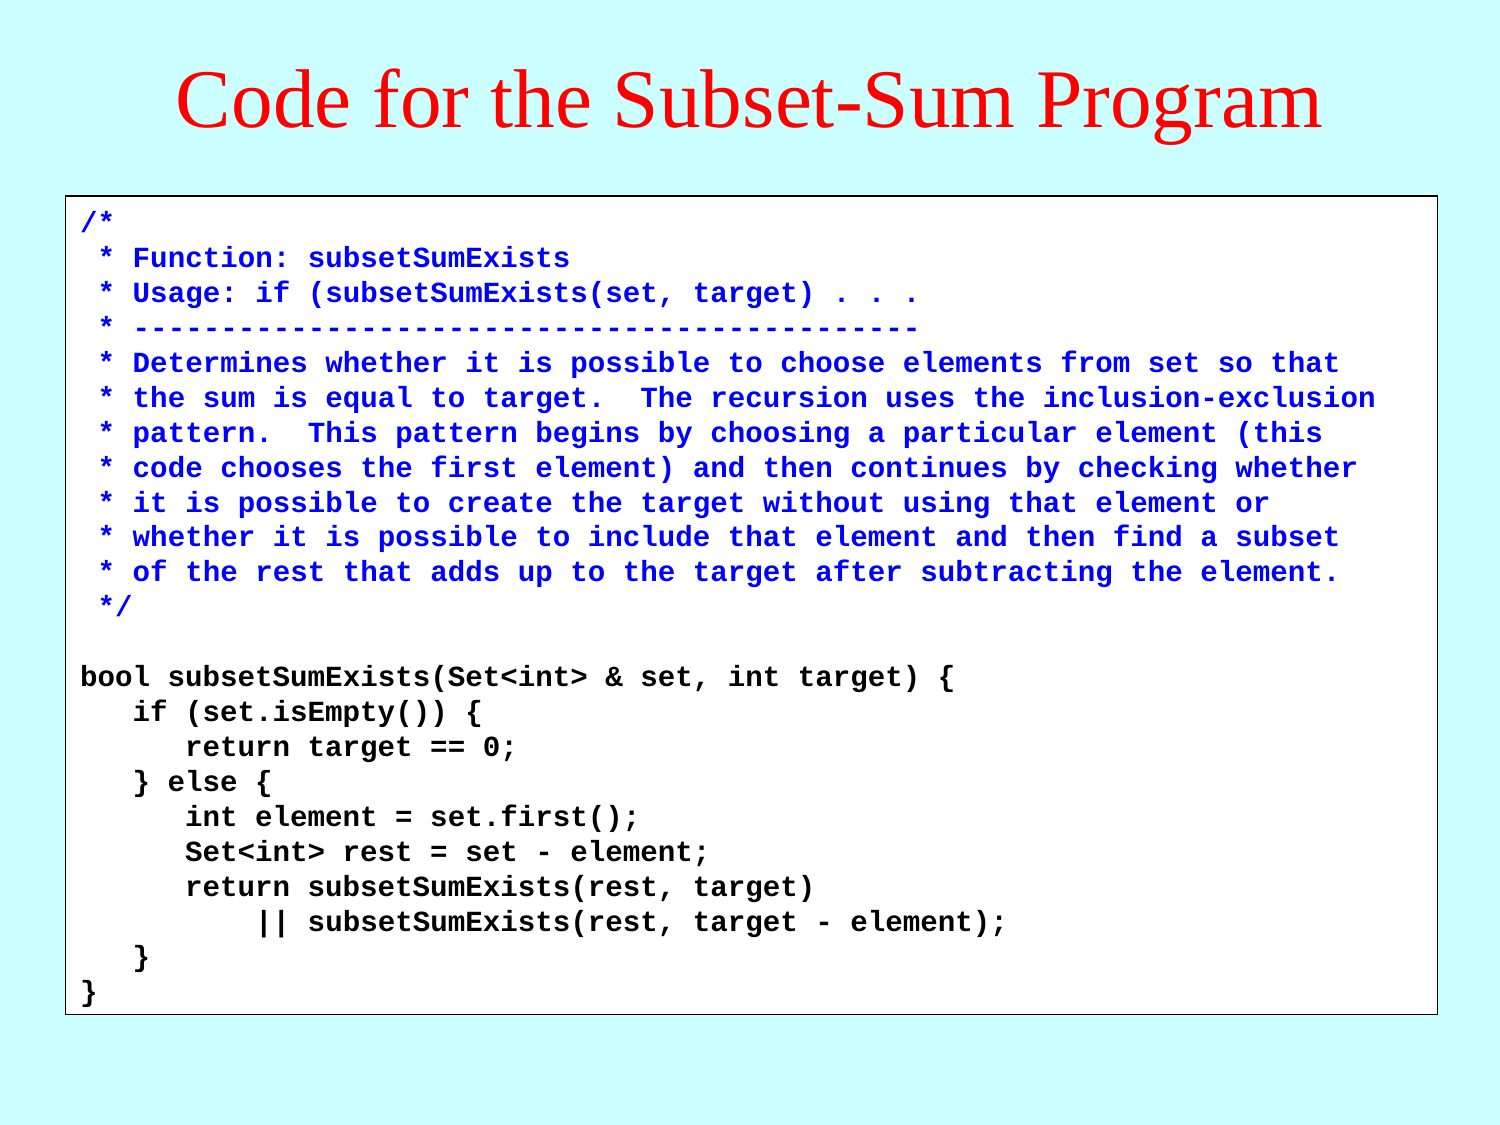

# Code for the Subset-Sum Program
/*
 * Function: subsetSumExists
 * Usage: if (subsetSumExists(set, target) . . .
 * ---------------------------------------------
 * Determines whether it is possible to choose elements from set so that
 * the sum is equal to target.  The recursion uses the inclusion-exclusion
 * pattern.  This pattern begins by choosing a particular element (this
 * code chooses the first element) and then continues by checking whether
 * it is possible to create the target without using that element or
 * whether it is possible to include that element and then find a subset
 * of the rest that adds up to the target after subtracting the element.
 */

bool subsetSumExists(Set<int> & set, int target) {
   if (set.isEmpty()) {
      return target == 0;
   } else {
      int element = set.first();
      Set<int> rest = set - element;
      return subsetSumExists(rest, target)
          || subsetSumExists(rest, target - element);
   }
}